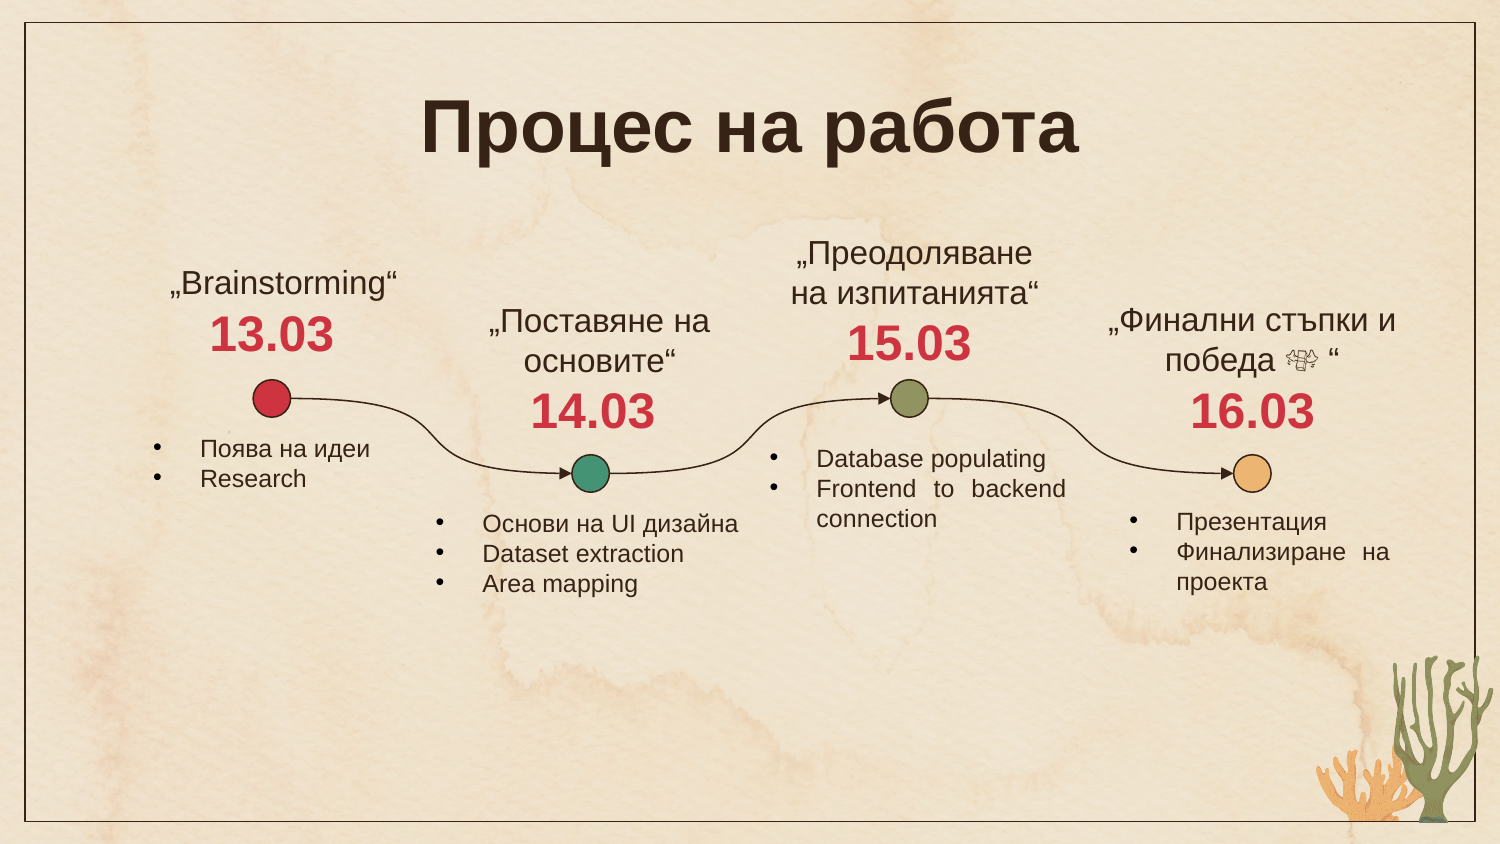

# Процес на работа
„Brainstorming“
„Преодоляване на изпитанията“
13.03
15.03
„Финални стъпки и победа 💸 “
„Поставяне на основите“
16.03
14.03

Поява на идеи
Research
Database populating
Frontend to backend connection

Презентация
Финализиране на проекта
Основи на UI дизайна
Dataset extraction
Area mapping